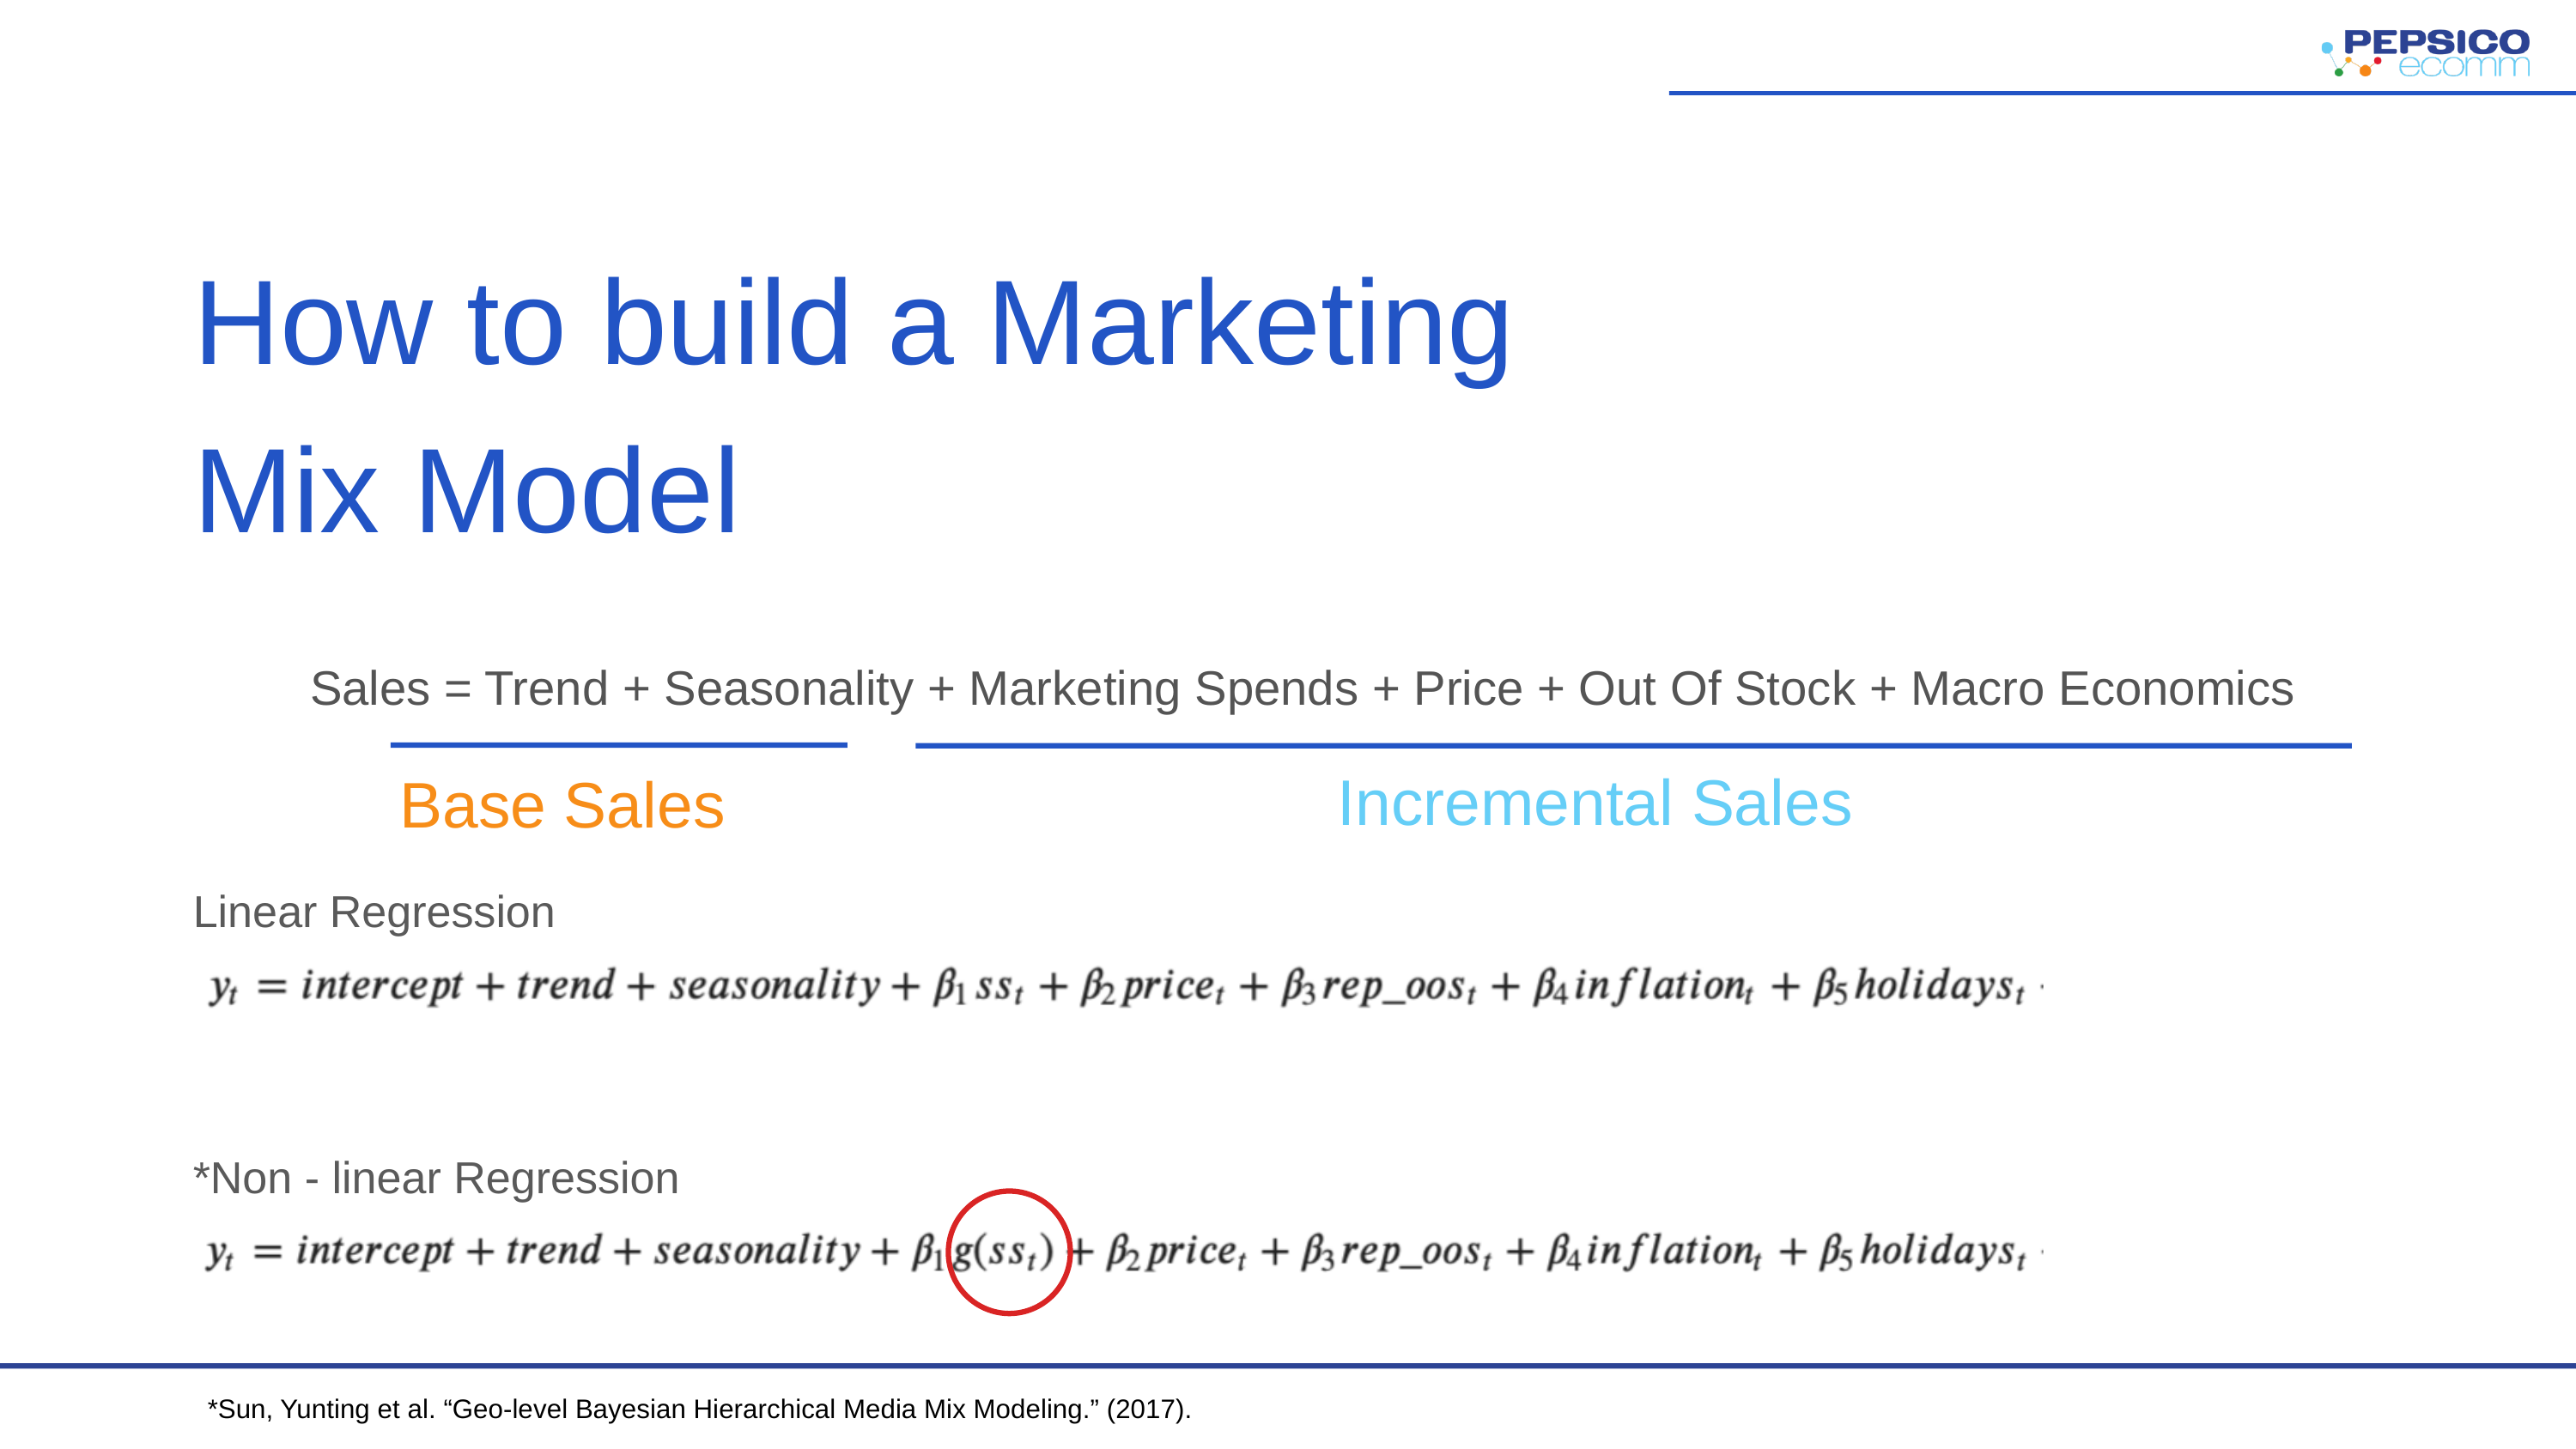

How to build a Marketing Mix Model
Sales = Trend + Seasonality + Marketing Spends + Price + Out Of Stock + Macro Economics

Incremental Sales
Base Sales
Linear Regression

*Non - linear Regression

*Sun, Yunting et al. “Geo-level Bayesian Hierarchical Media Mix Modeling.” (2017).